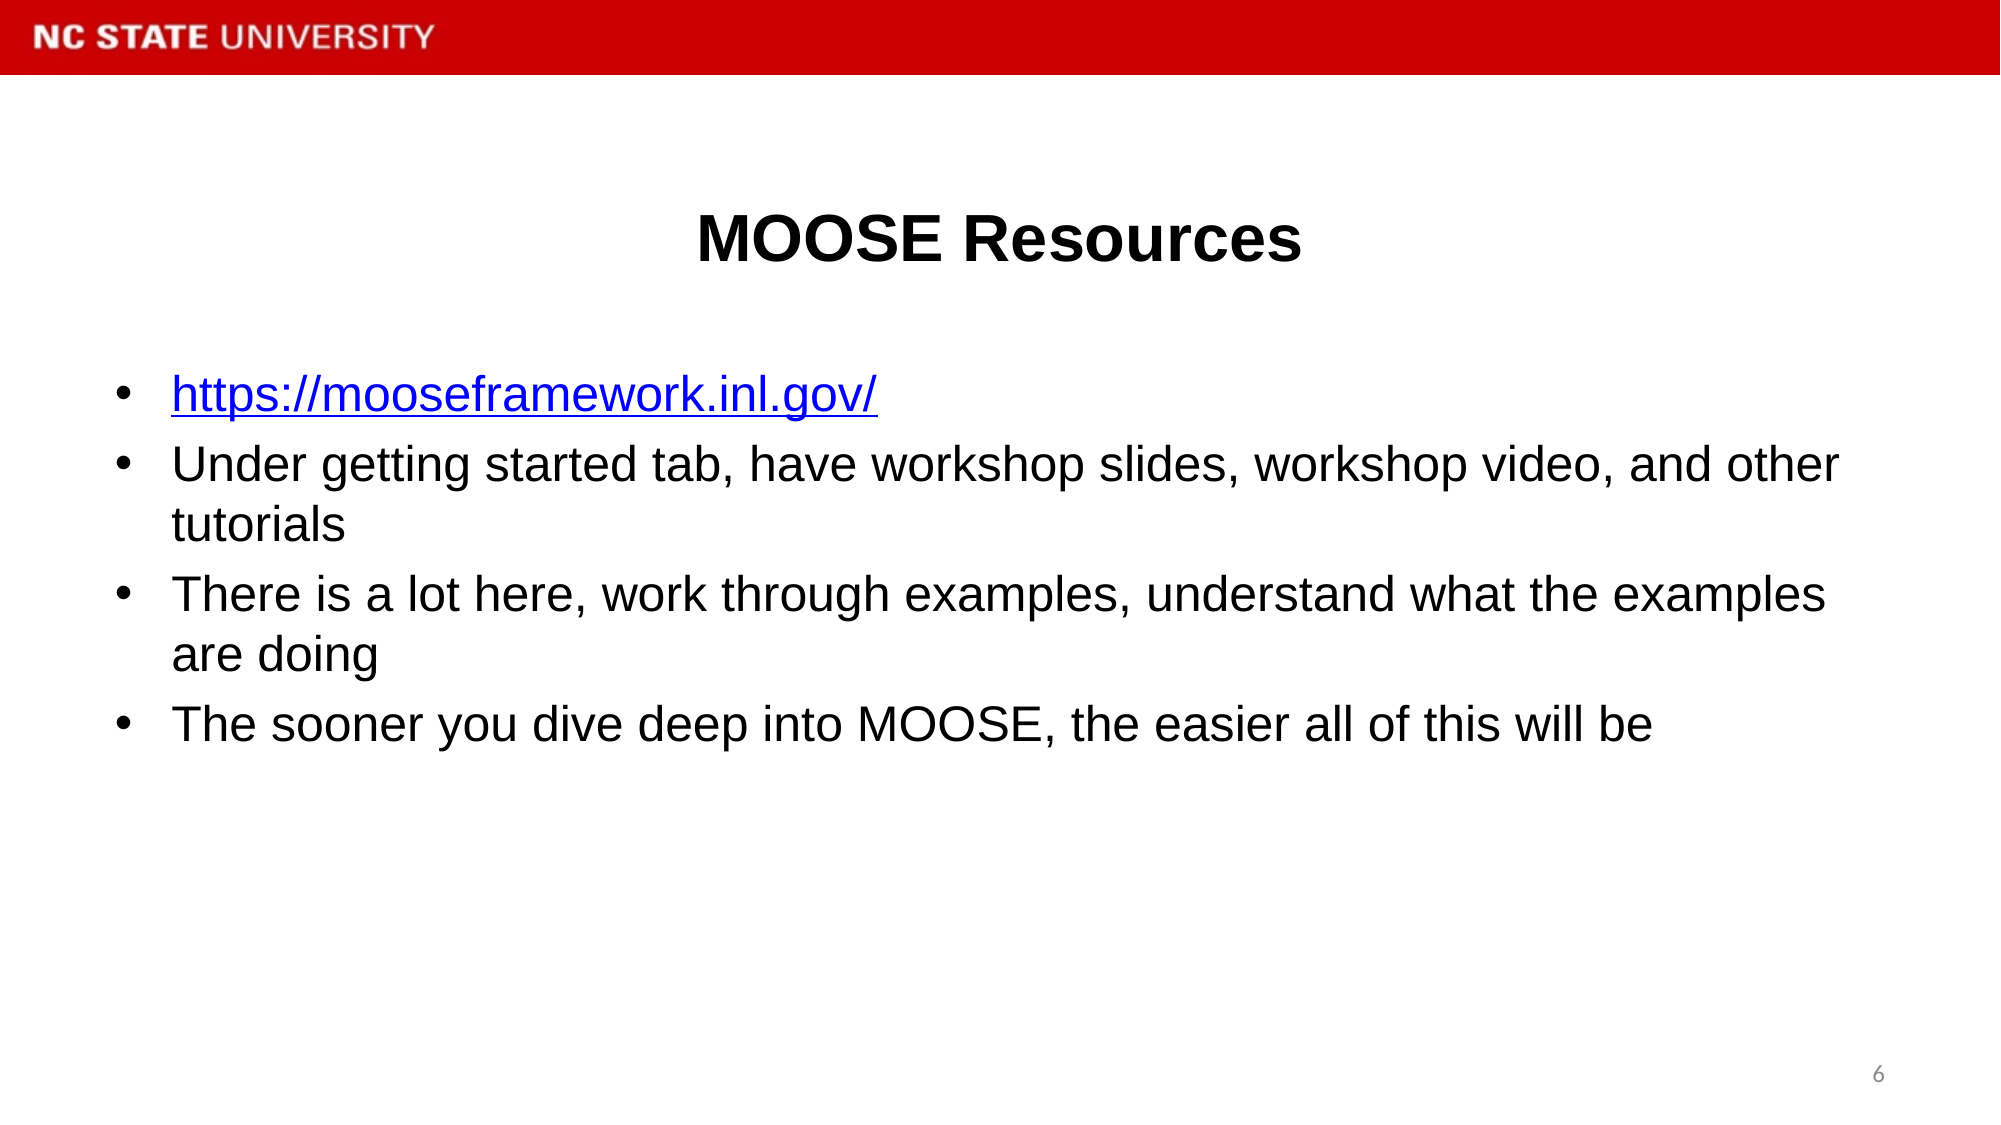

# MOOSE Resources
https://mooseframework.inl.gov/
Under getting started tab, have workshop slides, workshop video, and other tutorials
There is a lot here, work through examples, understand what the examples are doing
The sooner you dive deep into MOOSE, the easier all of this will be
6